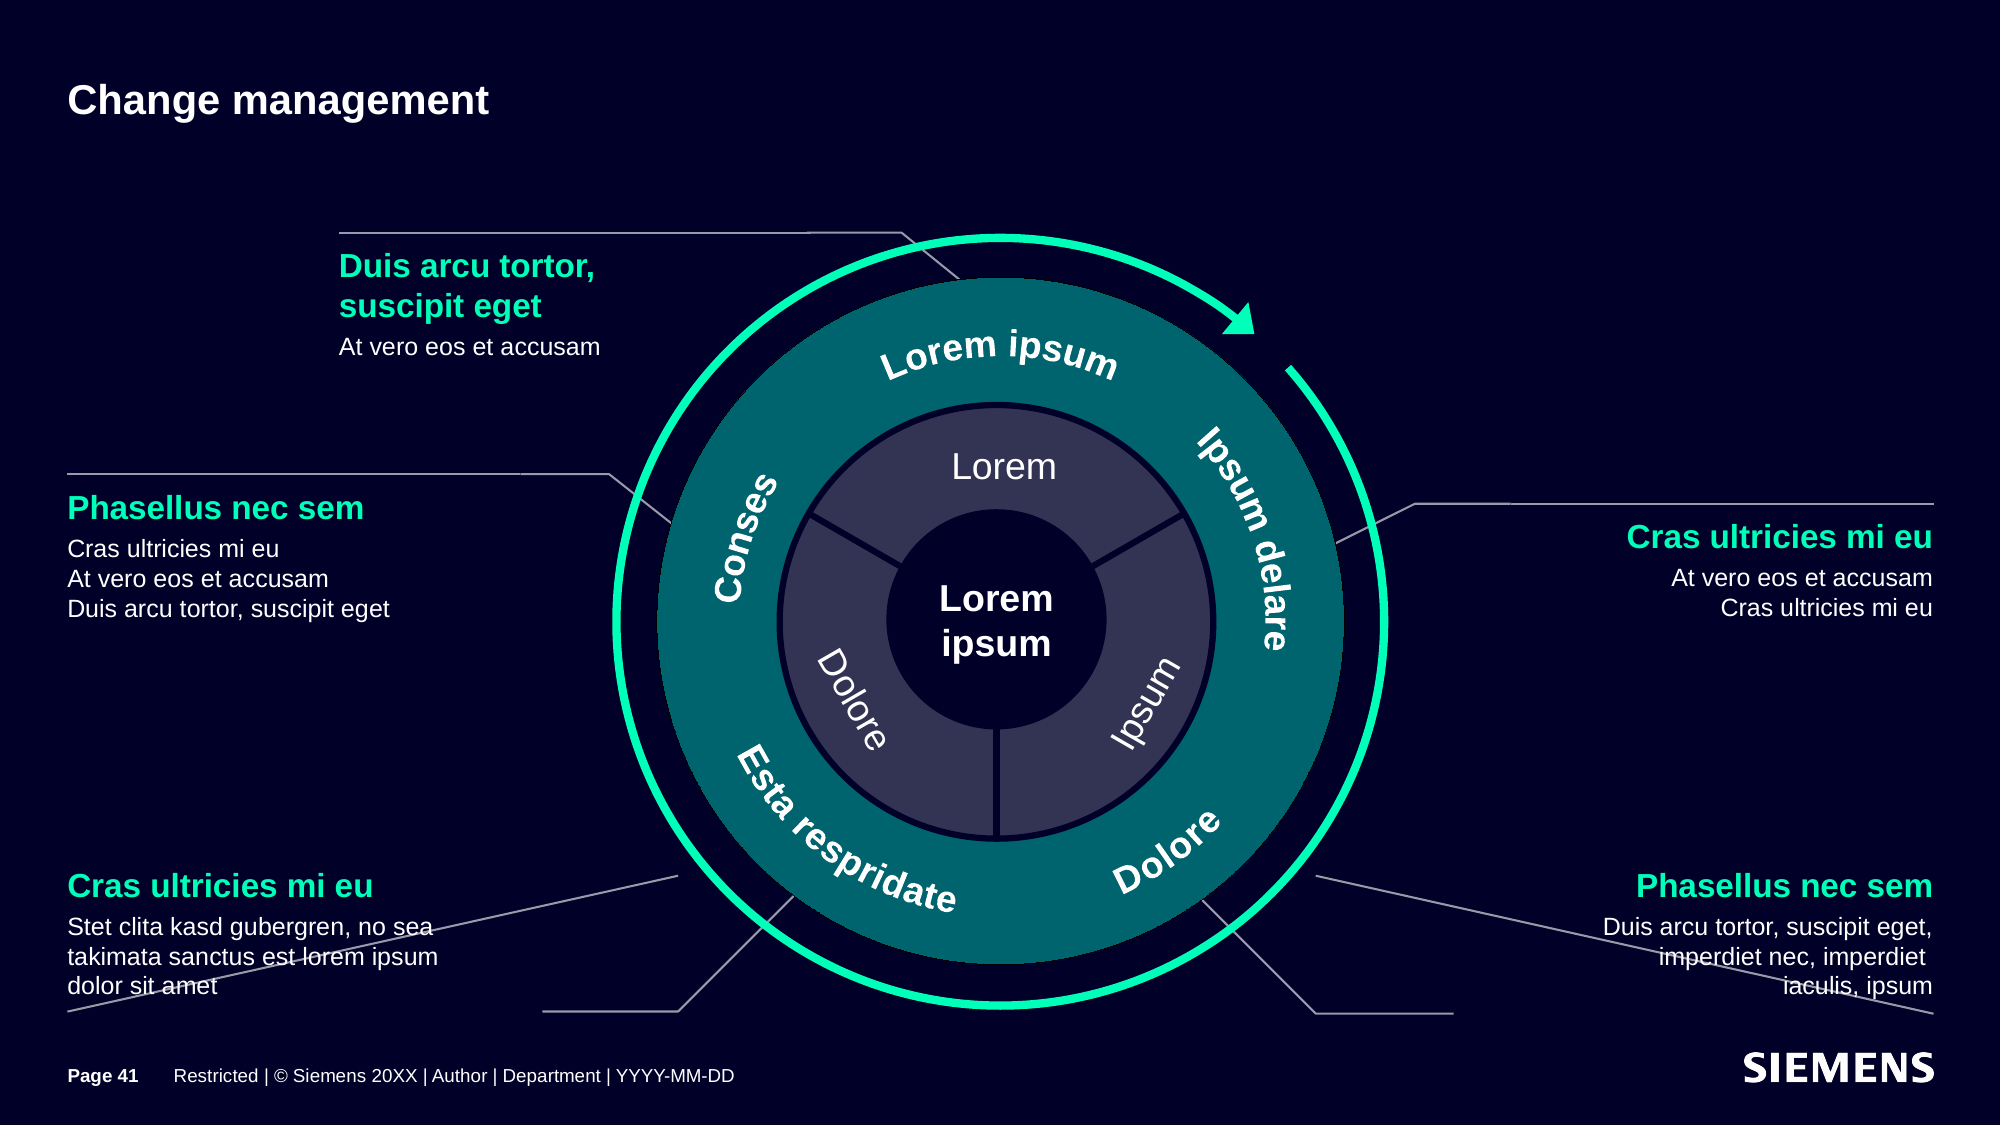

# Change management
Duis arcu tortor, suscipit eget
At vero eos et accusam

Dolore
Esta respridate
Lorem ipsum
Lorem ipsum
Ipsum delare
Conses

Lorem

Phasellus nec sem
Cras ultricies mi eu
At vero eos et accusam
Duis arcu tortor, suscipit eget
Cras ultricies mi eu
At vero eos et accusam
Cras ultricies mi eu

Lorem
ipsum
Change
Dolore
Ipsum
Cras ultricies mi eu
Stet clita kasd gubergren, no sea takimata sanctus est lorem ipsum dolor sit amet
Phasellus nec sem
Duis arcu tortor, suscipit eget, imperdiet nec, imperdiet
iaculis, ipsum

Page 41
Restricted | © Siemens 20XX | Author | Department | YYYY-MM-DD